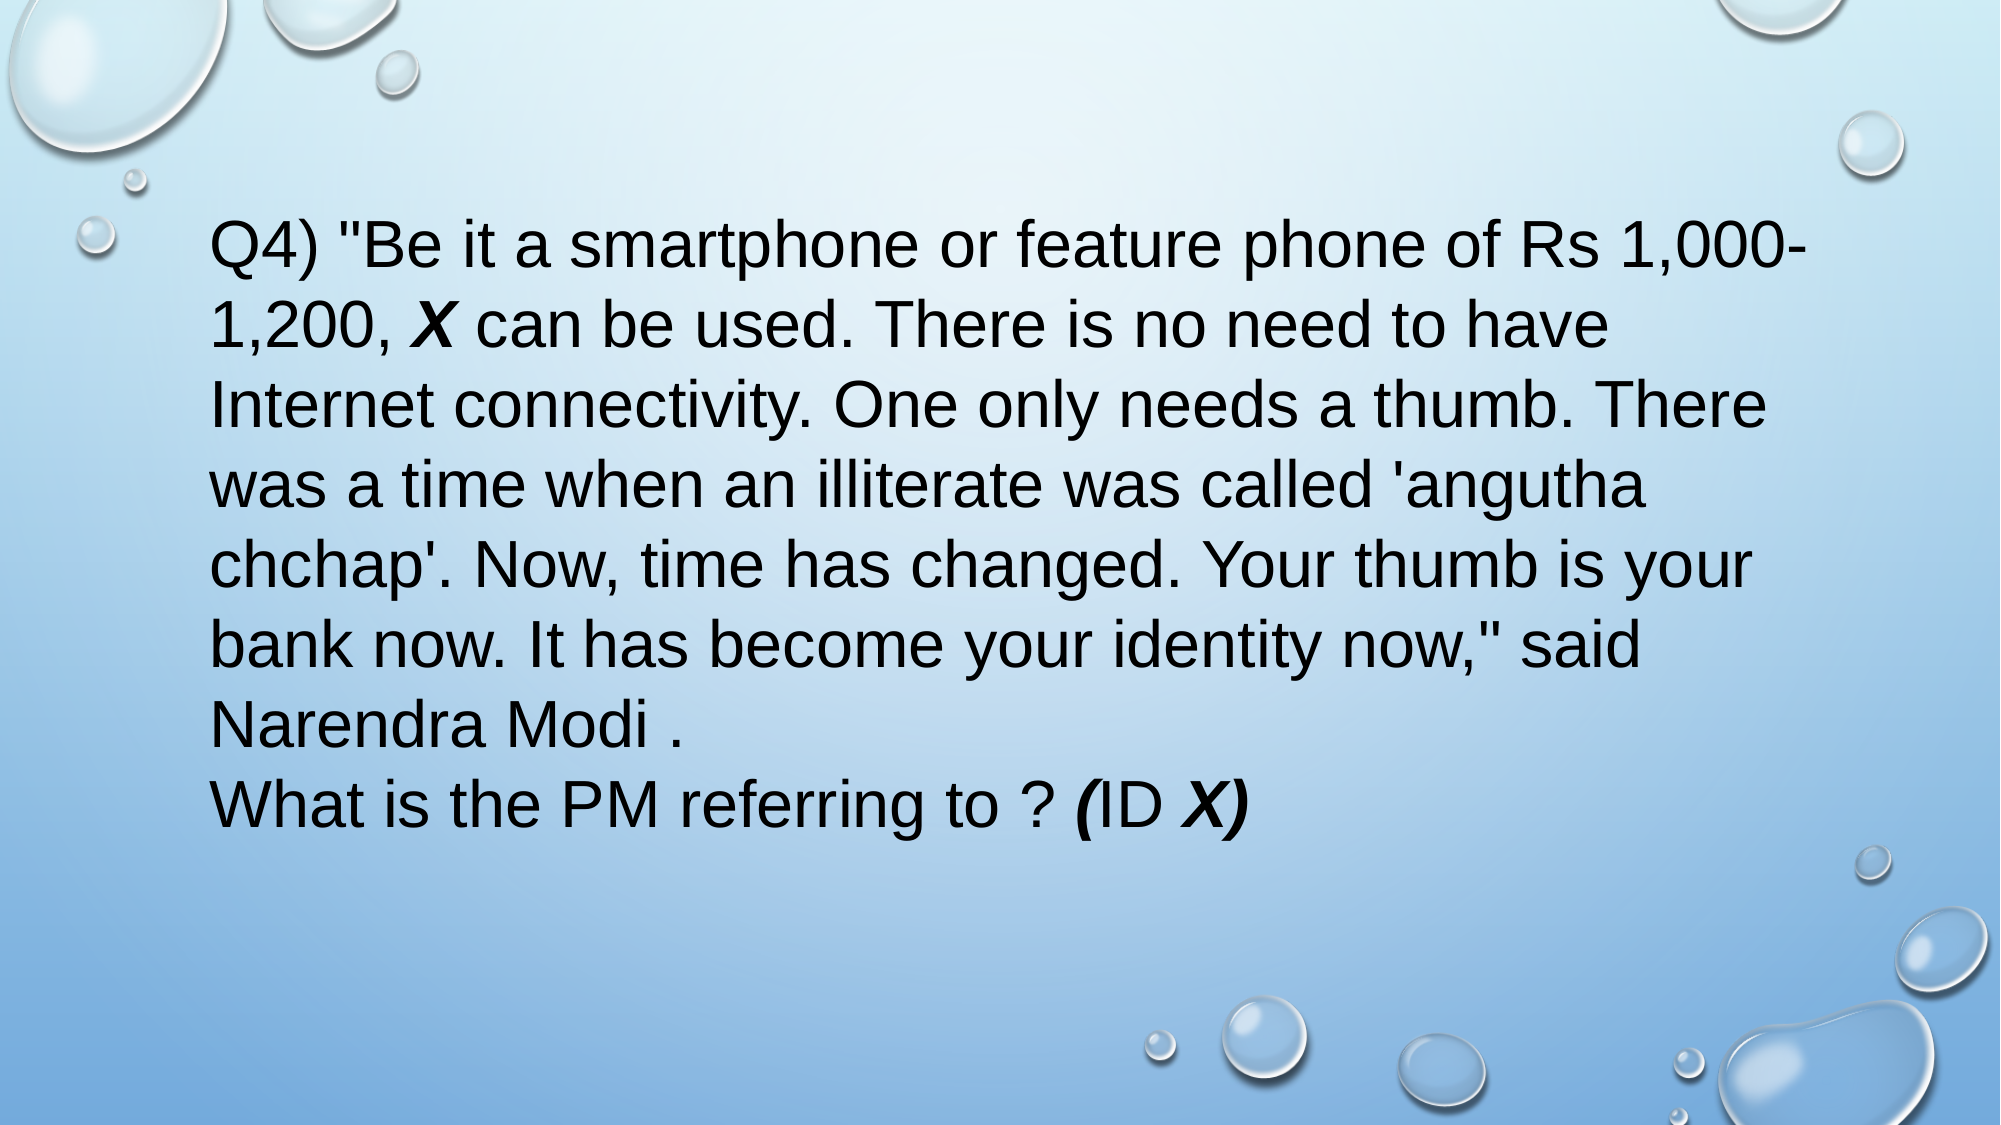

Q4) "Be it a smartphone or feature phone of Rs 1,000-1,200, X can be used. There is no need to have Internet connectivity. One only needs a thumb. There was a time when an illiterate was called 'angutha chchap'. Now, time has changed. Your thumb is your bank now. It has become your identity now," said Narendra Modi .
What is the PM referring to ? (ID X)